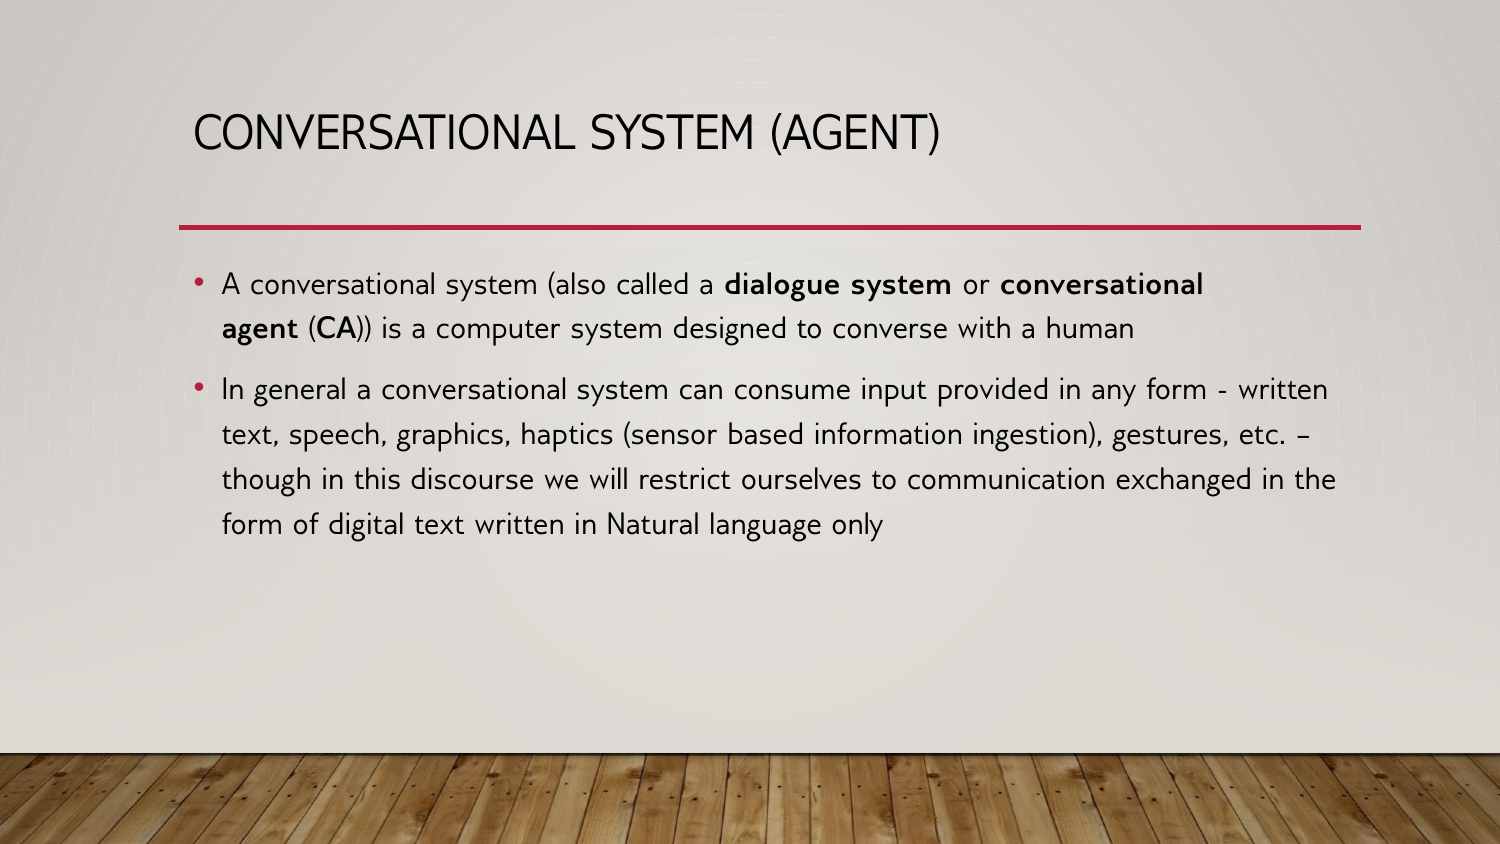

# CONVERSATIONAL SYSTEM (AGENT)
A conversational system (also called a dialogue system or conversational agent (CA)) is a computer system designed to converse with a human
In general a conversational system can consume input provided in any form - written text, speech, graphics, haptics (sensor based information ingestion), gestures, etc. – though in this discourse we will restrict ourselves to communication exchanged in the form of digital text written in Natural language only